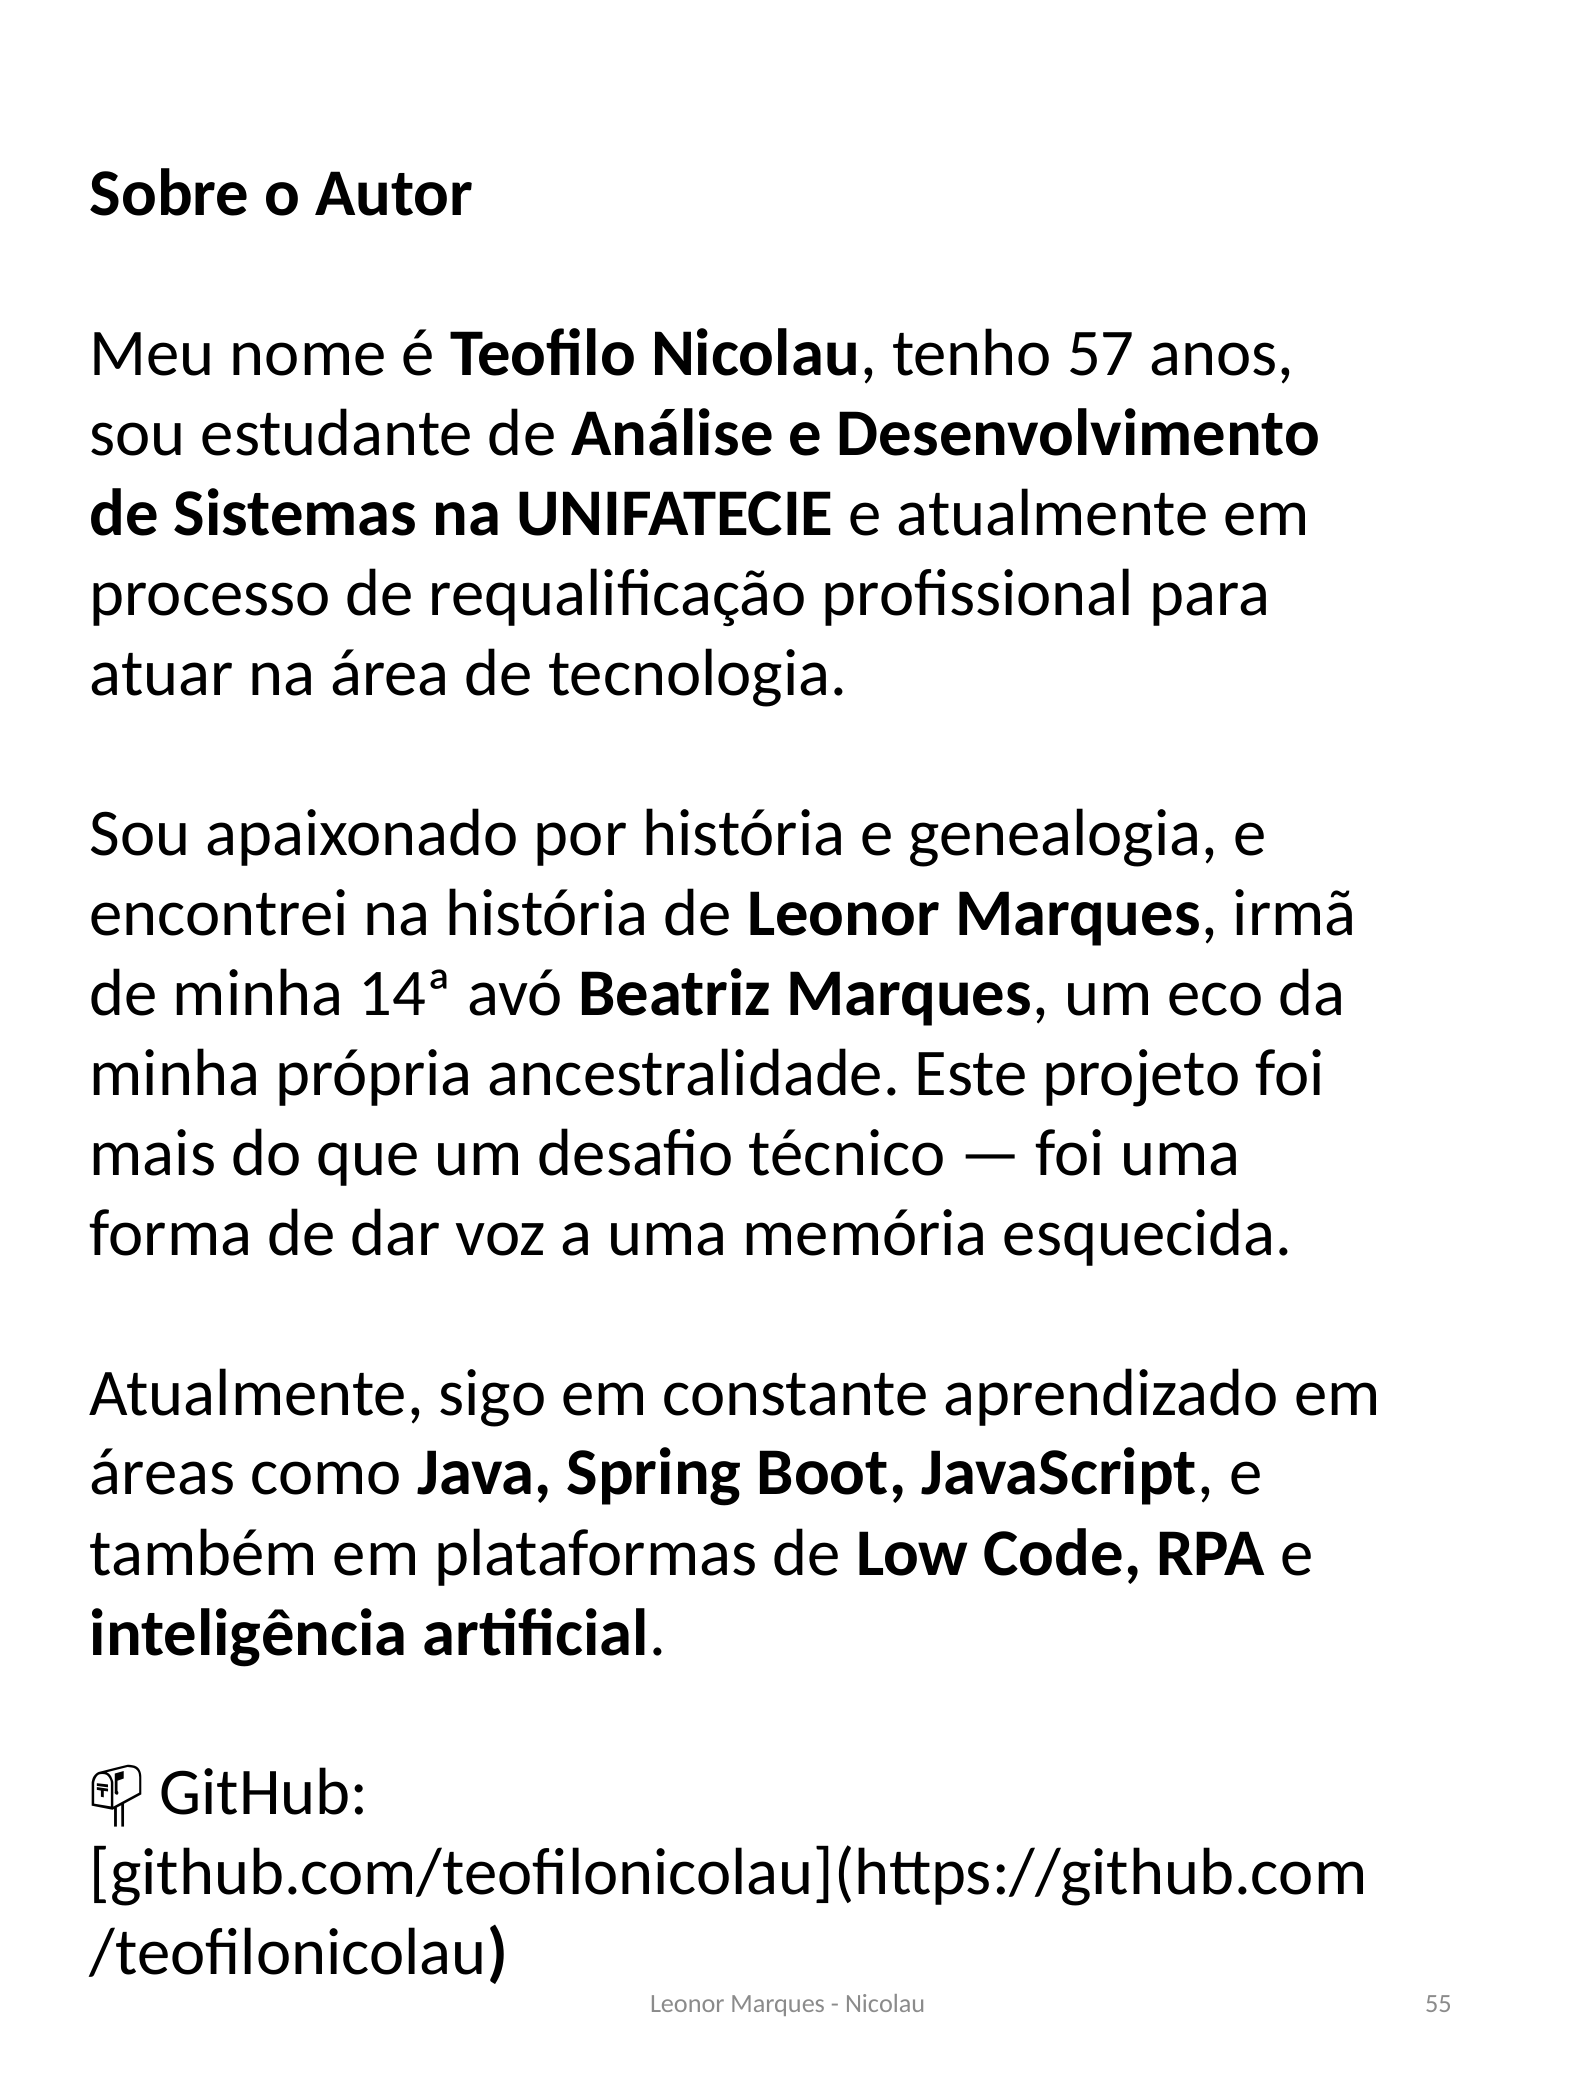

Sobre o Autor

Meu nome é Teofilo Nicolau, tenho 57 anos, sou estudante de Análise e Desenvolvimento de Sistemas na UNIFATECIE e atualmente em processo de requalificação profissional para atuar na área de tecnologia.

Sou apaixonado por história e genealogia, e encontrei na história de Leonor Marques, irmã de minha 14ª avó Beatriz Marques, um eco da minha própria ancestralidade. Este projeto foi mais do que um desafio técnico — foi uma forma de dar voz a uma memória esquecida.

Atualmente, sigo em constante aprendizado em áreas como Java, Spring Boot, JavaScript, e também em plataformas de Low Code, RPA e inteligência artificial.

📫 GitHub: [github.com/teofilonicolau](https://github.com/teofilonicolau)

Leonor Marques - Nicolau
55